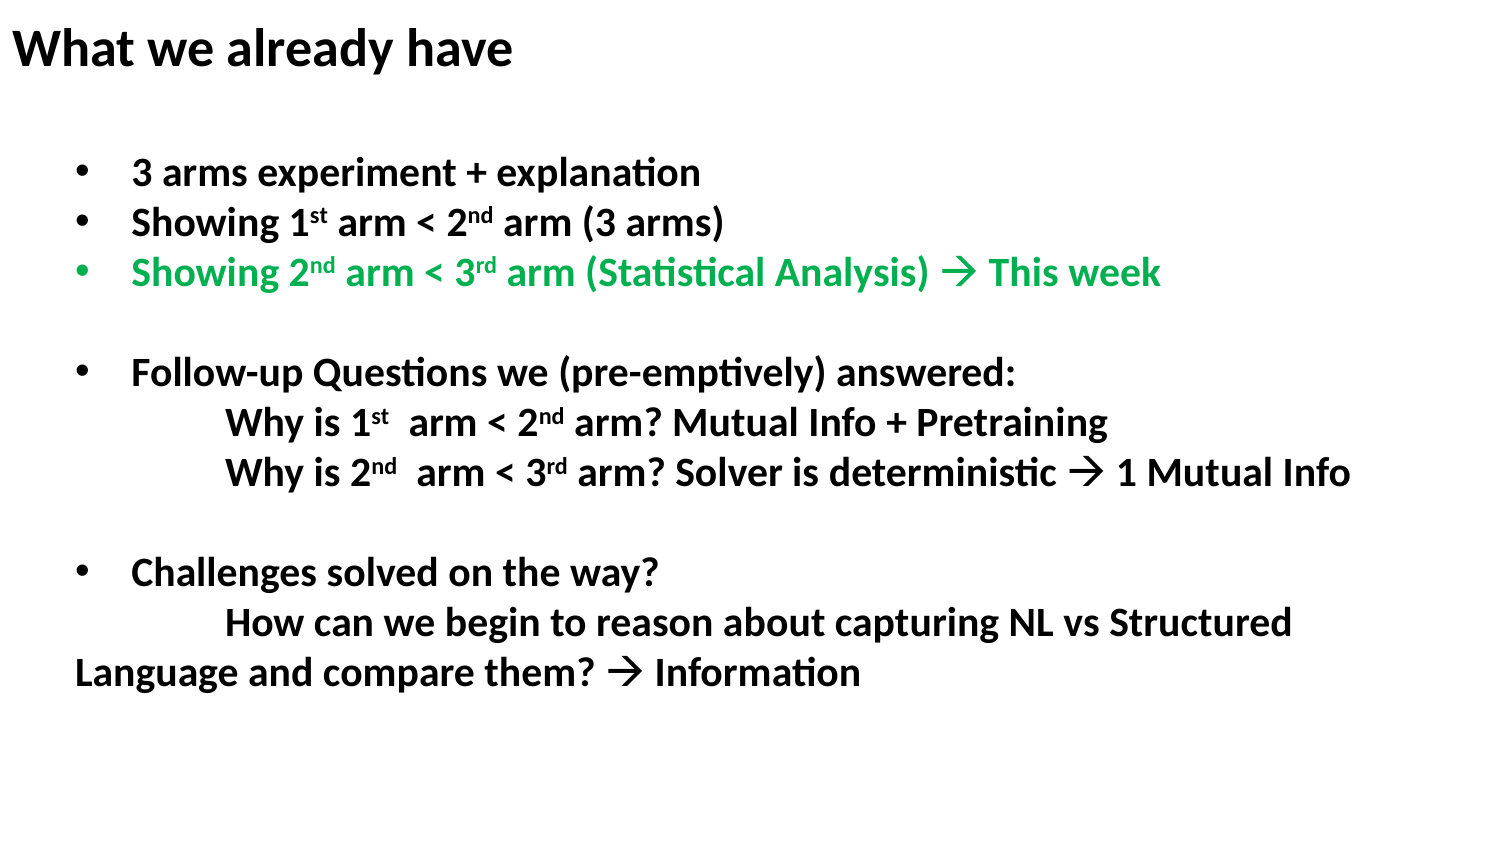

# What we already have
3 arms experiment + explanation
Showing 1st arm < 2nd arm (3 arms)
Showing 2nd arm < 3rd arm (Statistical Analysis) 🡪 This week

Follow-up Questions we (pre-emptively) answered:
	Why is 1st  arm < 2nd arm? Mutual Info + Pretraining
	Why is 2nd  arm < 3rd arm? Solver is deterministic 🡪 1 Mutual Info

Challenges solved on the way?
	How can we begin to reason about capturing NL vs Structured  Language and compare them? 🡪 Information